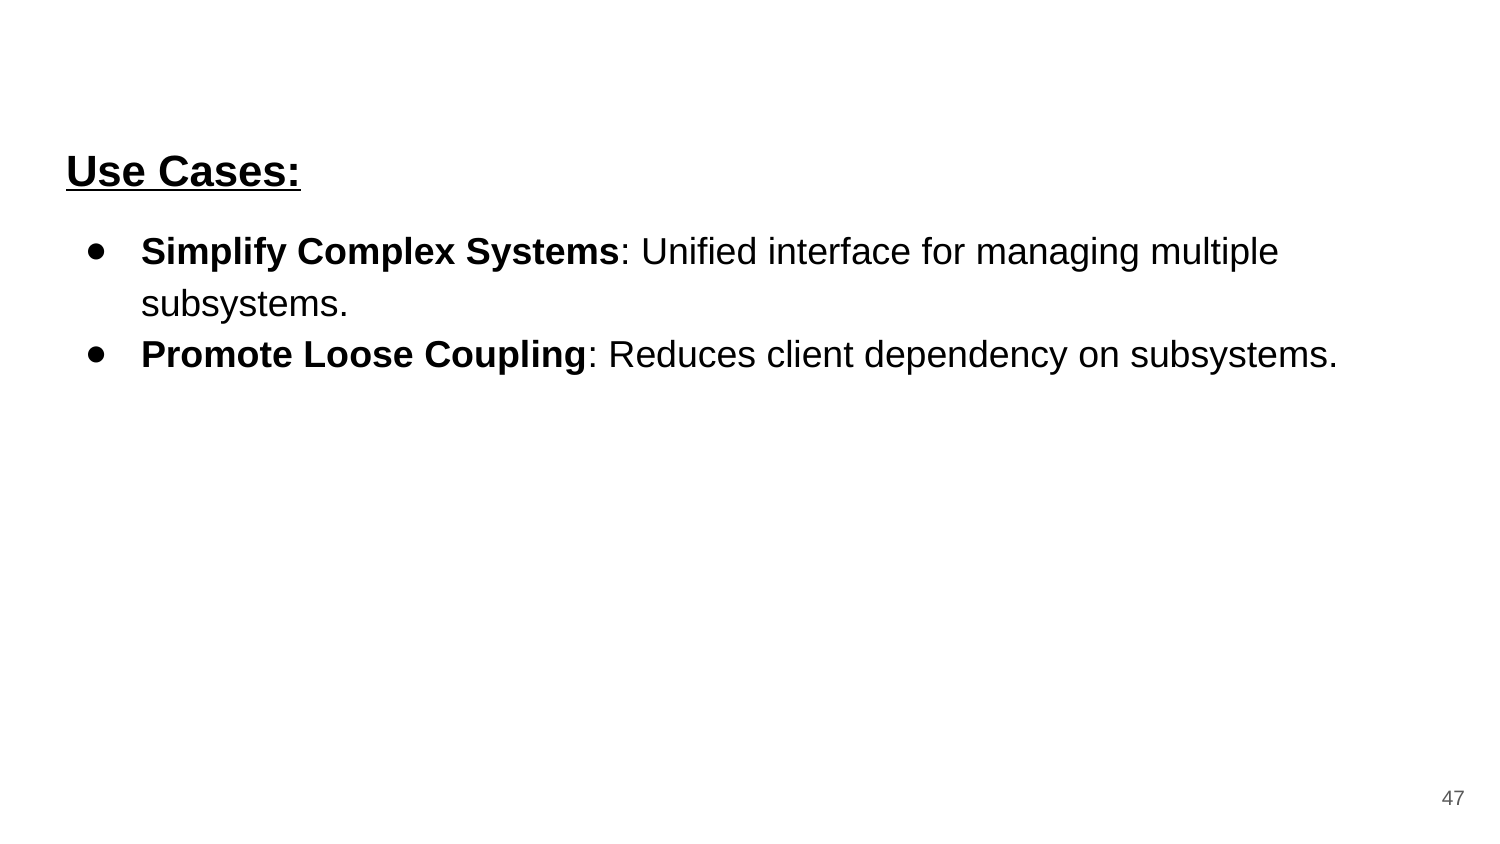

Use Cases:
Simplify Complex Systems: Unified interface for managing multiple subsystems.
Promote Loose Coupling: Reduces client dependency on subsystems.

47